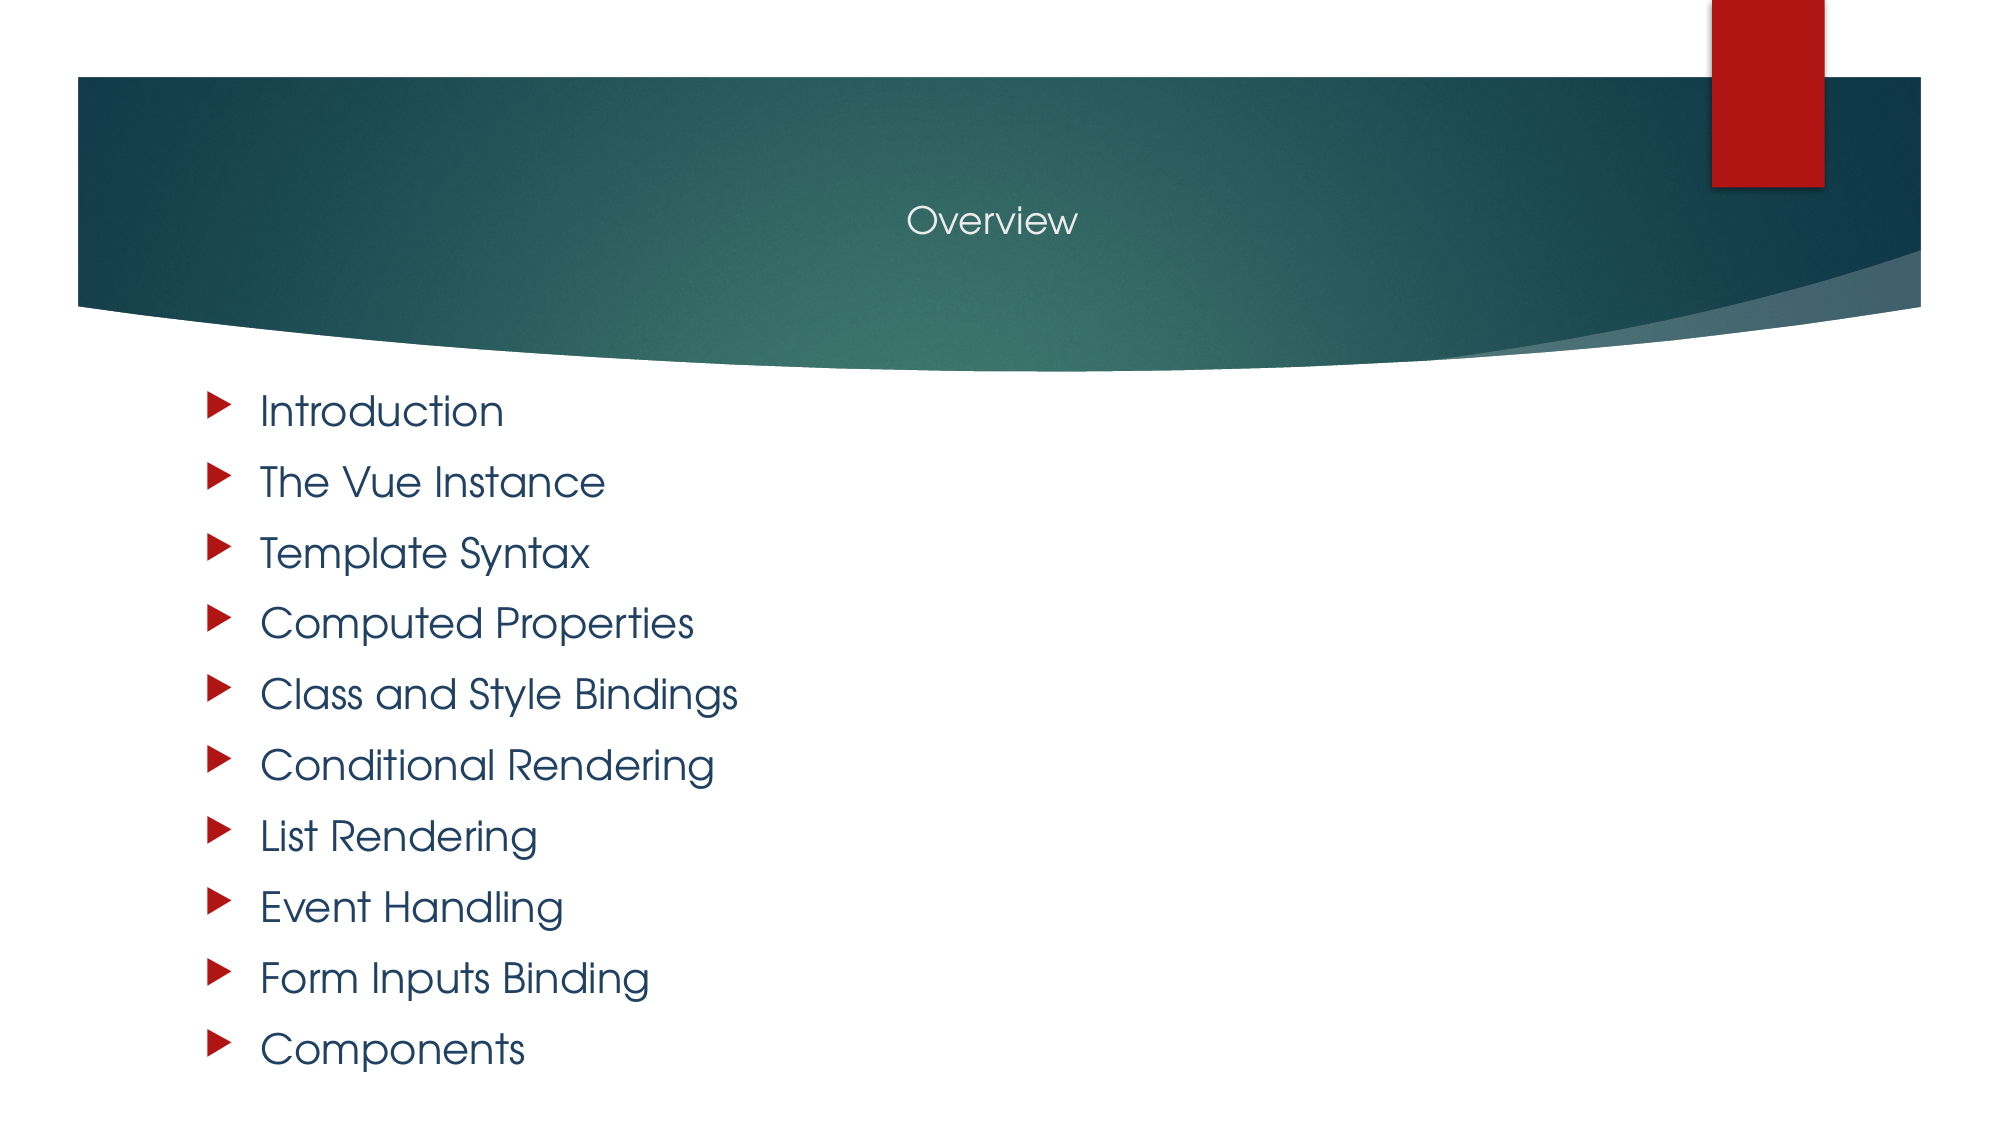

# Overview
Introduction
The Vue Instance
Template Syntax
Computed Properties
Class and Style Bindings
Conditional Rendering
List Rendering
Event Handling
Form Inputs Binding
Components